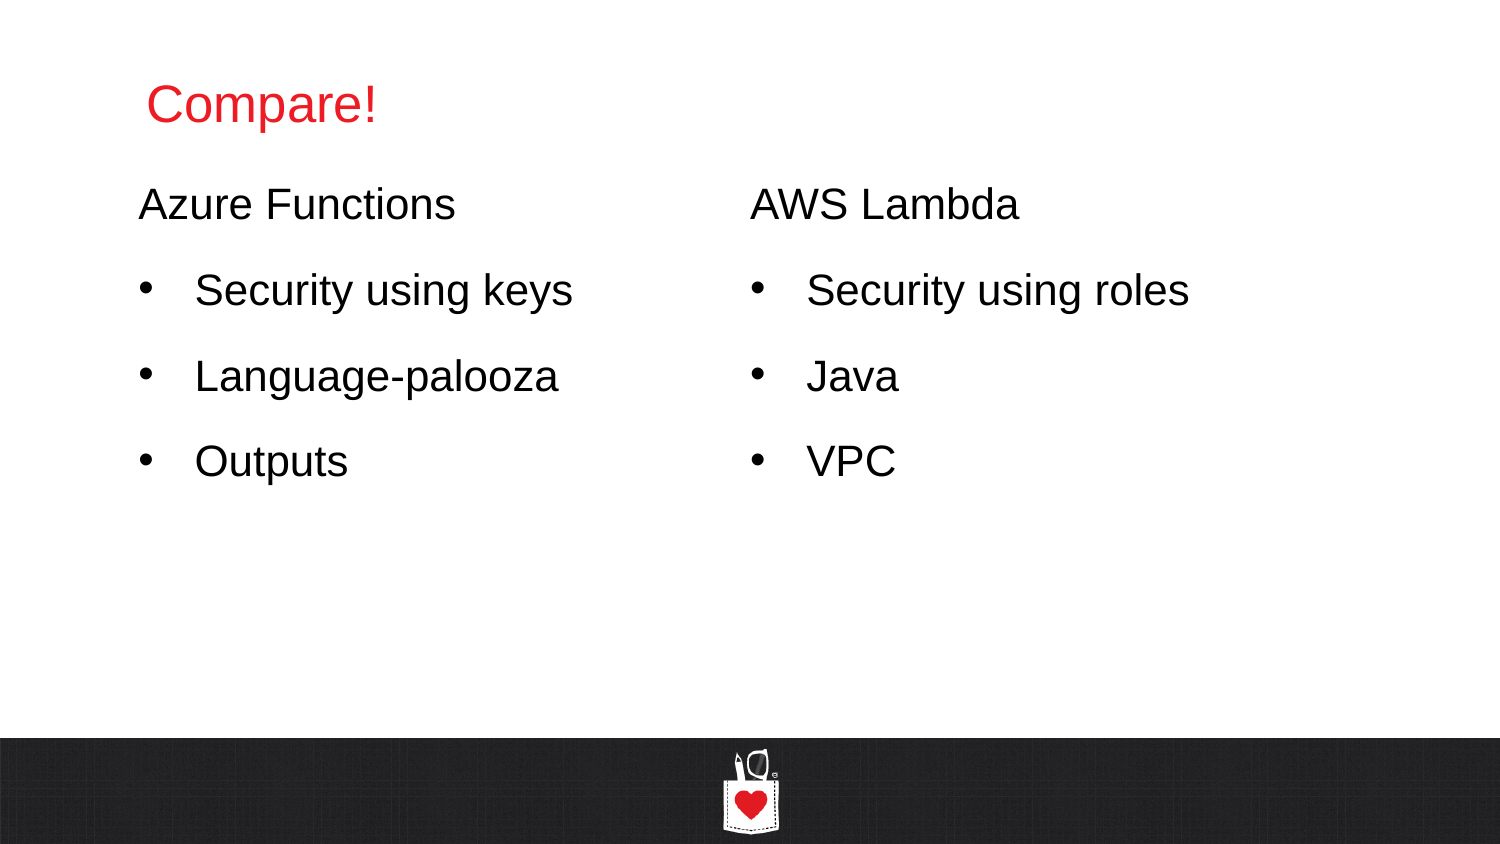

# Compare!
Azure Functions
Security using keys
Language-palooza
Outputs

AWS Lambda
Security using roles
Java
VPC